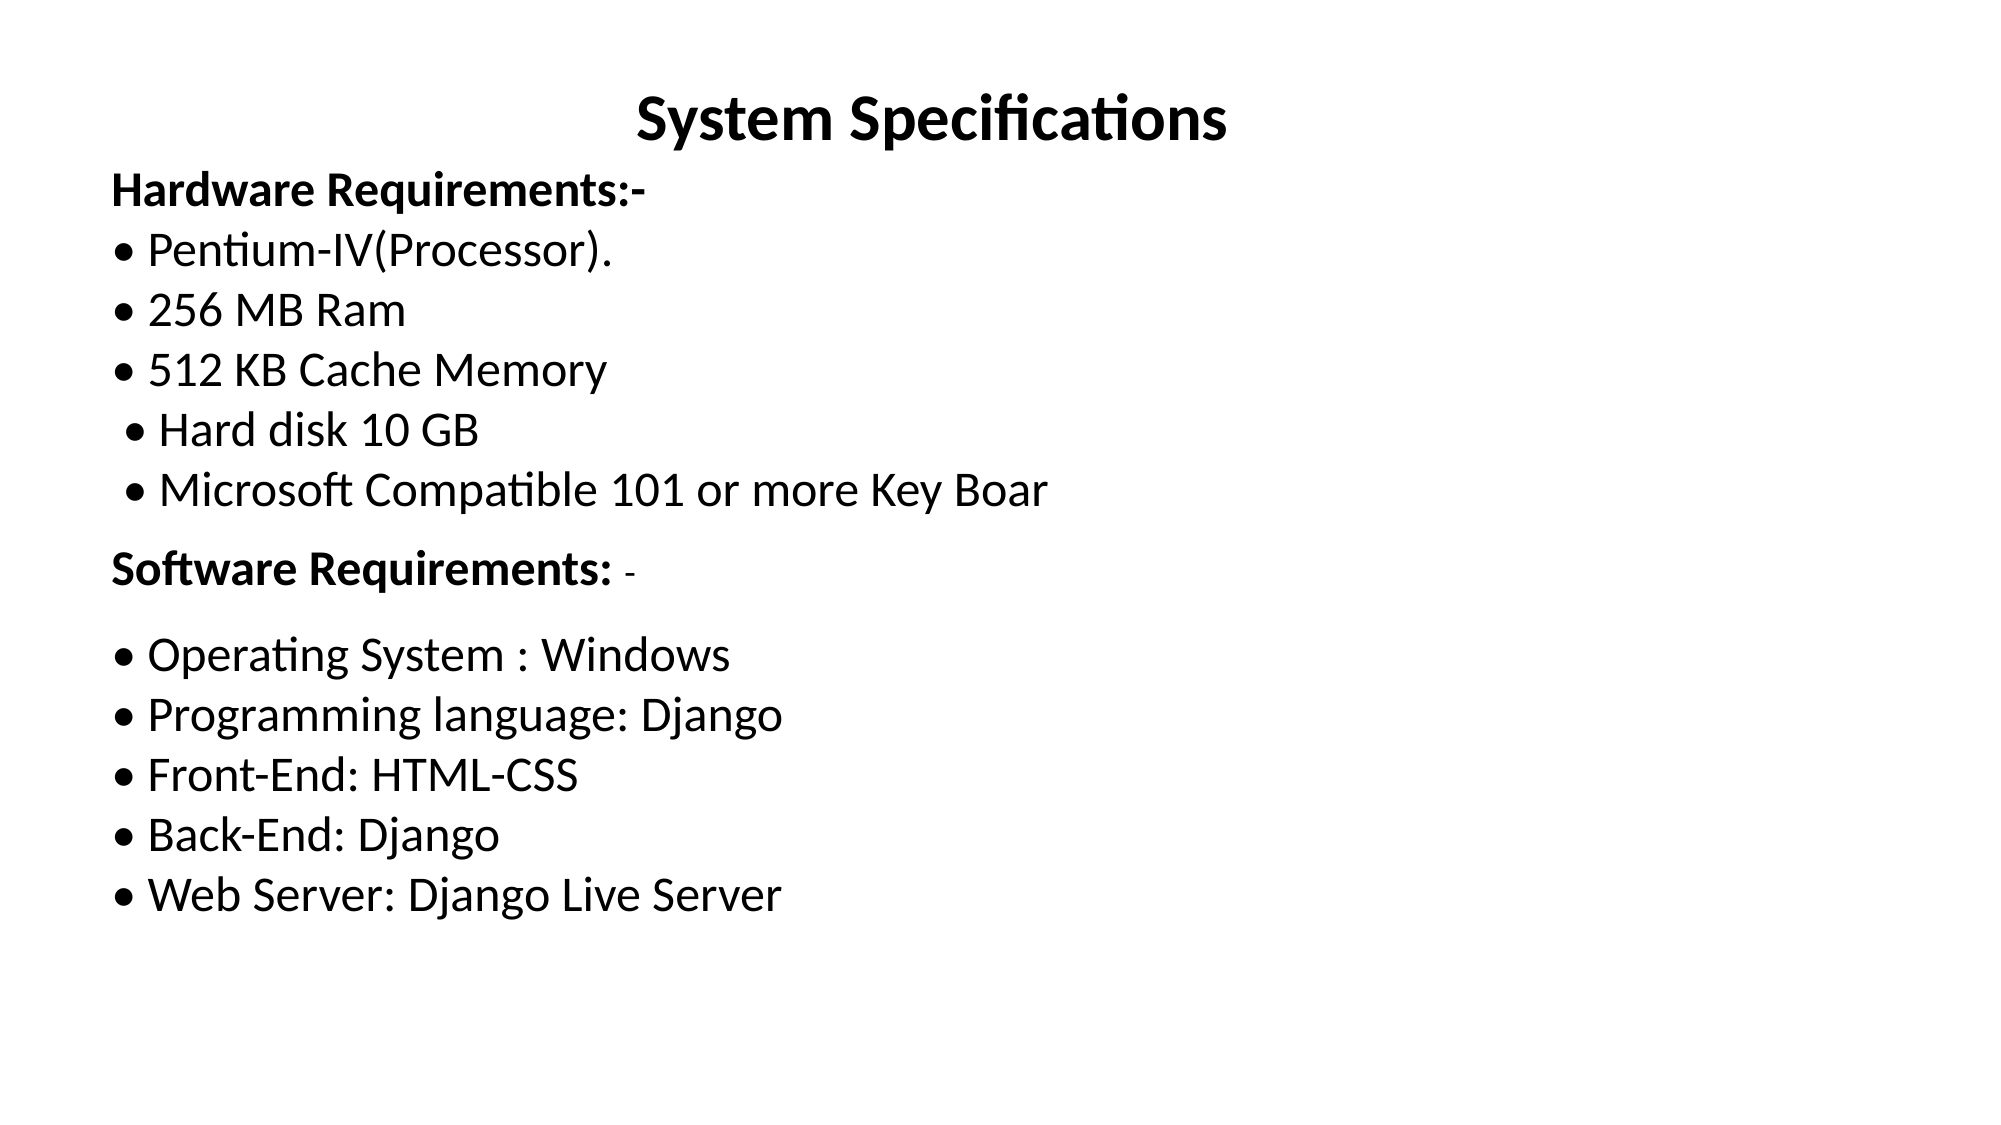

System Specifications
Hardware Requirements:-
• Pentium-IV(Processor).
• 256 MB Ram
• 512 KB Cache Memory
 • Hard disk 10 GB
 • Microsoft Compatible 101 or more Key Boar
Software Requirements: -
• Operating System : Windows
• Programming language: Django
• Front-End: HTML-CSS
• Back-End: Django
• Web Server: Django Live Server